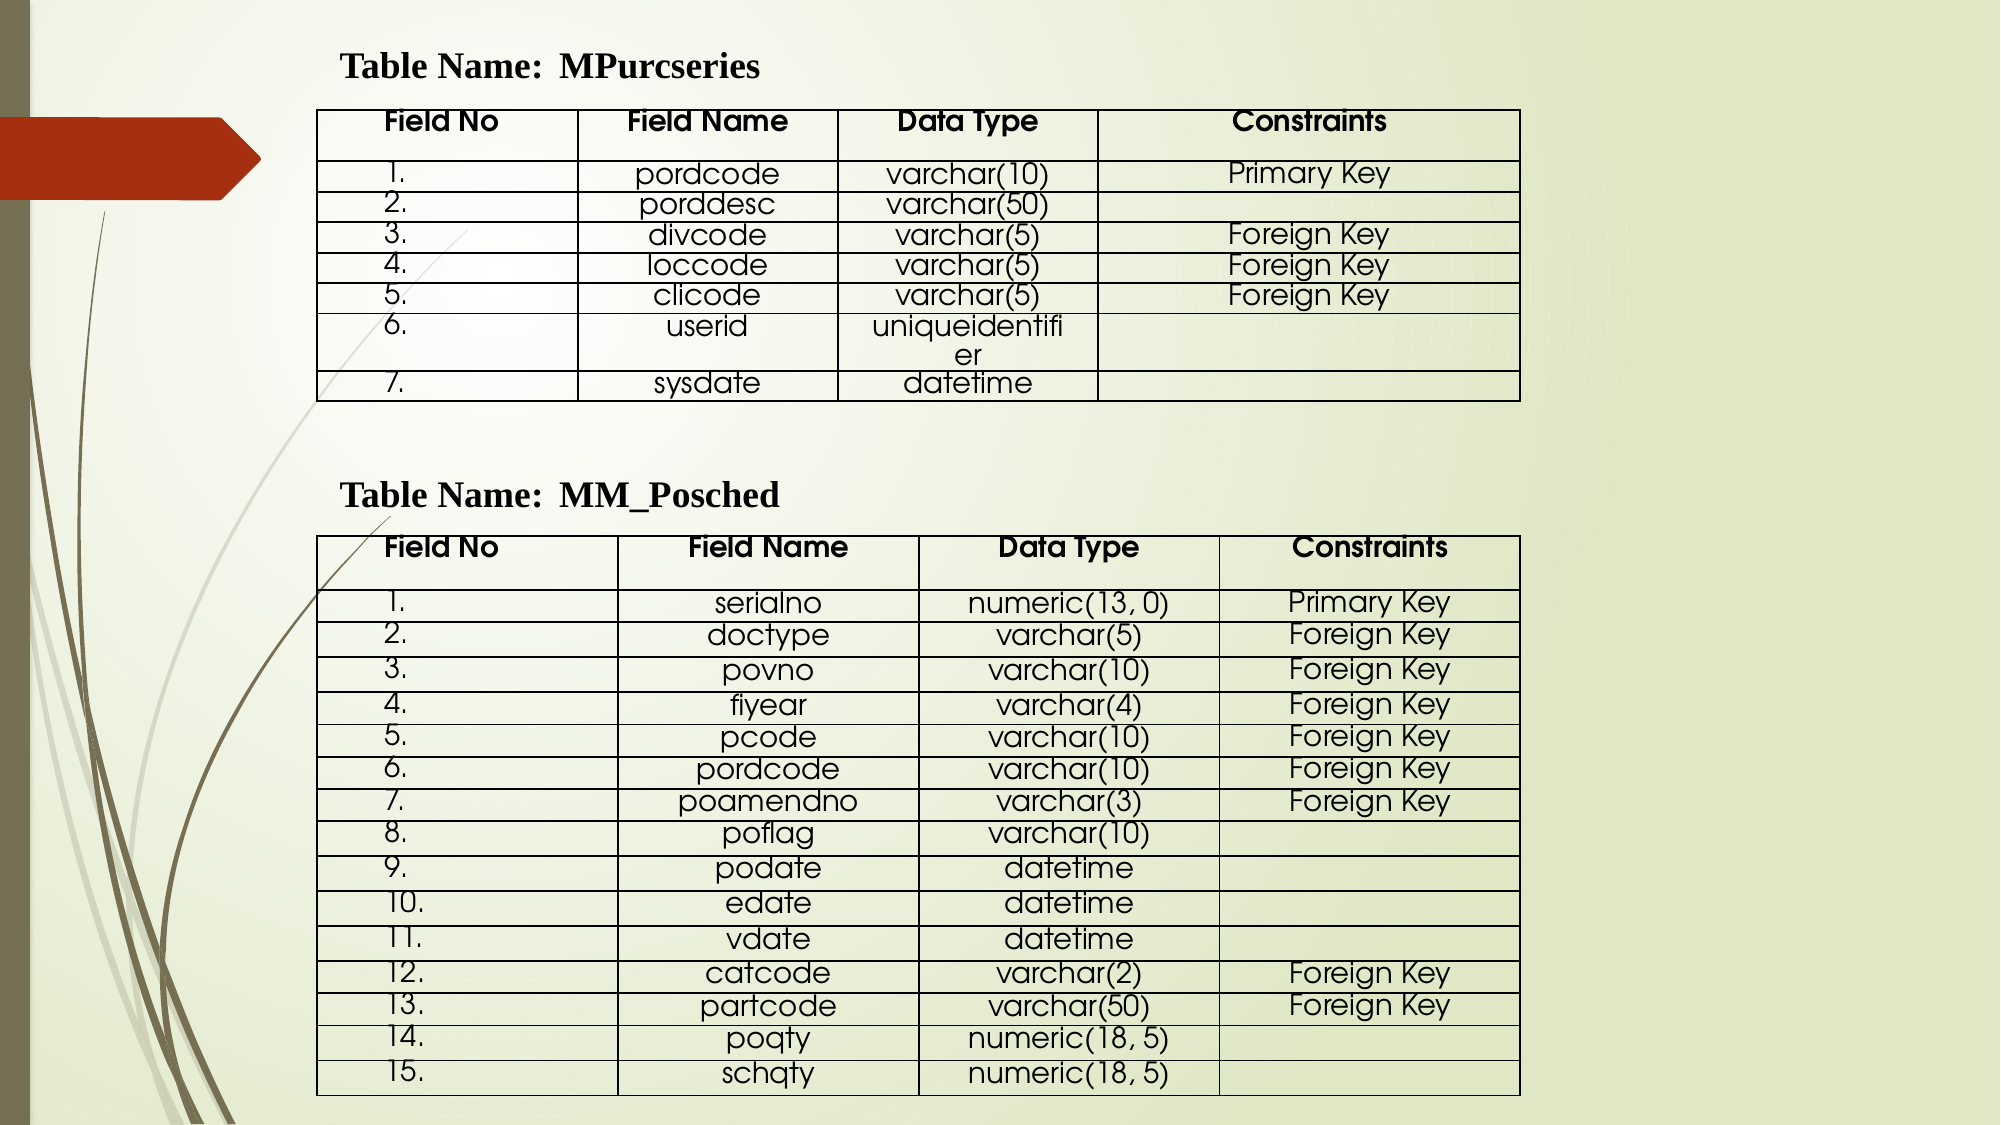

Table Name: MPurcseries

| Field No | Field Name | Data Type | Constraints |
| --- | --- | --- | --- |
| 1. | pordcode | varchar(10) | Primary Key |
| 2. | porddesc | varchar(50) |  |
| 3. | divcode | varchar(5) | Foreign Key |
| 4. | loccode | varchar(5) | Foreign Key |
| 5. | clicode | varchar(5) | Foreign Key |
| 6. | userid | uniqueidentifier |  |
| 7. | sysdate | datetime |  |
Table Name: MM_Posched

| Field No | Field Name | Data Type | Constraints |
| --- | --- | --- | --- |
| 1. | serialno | numeric(13, 0) | Primary Key |
| 2. | doctype | varchar(5) | Foreign Key |
| 3. | povno | varchar(10) | Foreign Key |
| 4. | fiyear | varchar(4) | Foreign Key |
| 5. | pcode | varchar(10) | Foreign Key |
| 6. | pordcode | varchar(10) | Foreign Key |
| 7. | poamendno | varchar(3) | Foreign Key |
| 8. | poflag | varchar(10) |  |
| 9. | podate | datetime |  |
| 10. | edate | datetime |  |
| 11. | vdate | datetime |  |
| 12. | catcode | varchar(2) | Foreign Key |
| 13. | partcode | varchar(50) | Foreign Key |
| 14. | poqty | numeric(18, 5) |  |
| 15. | schqty | numeric(18, 5) |  |